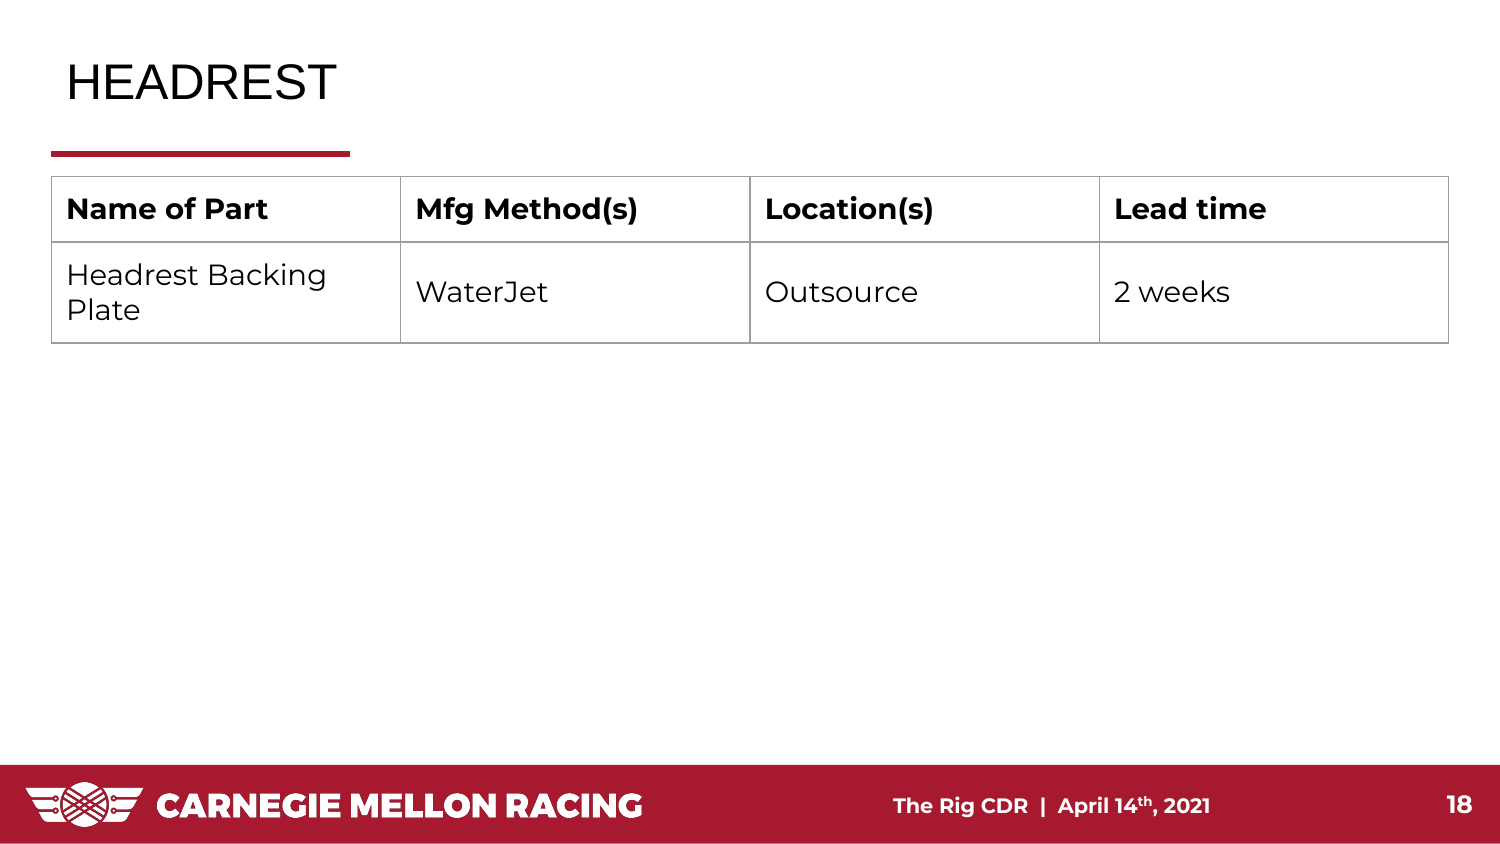

# HEADREST
| Name of Part | Mfg Method(s) | Location(s) | Lead time |
| --- | --- | --- | --- |
| Headrest Backing Plate | WaterJet | Outsource | 2 weeks |
18